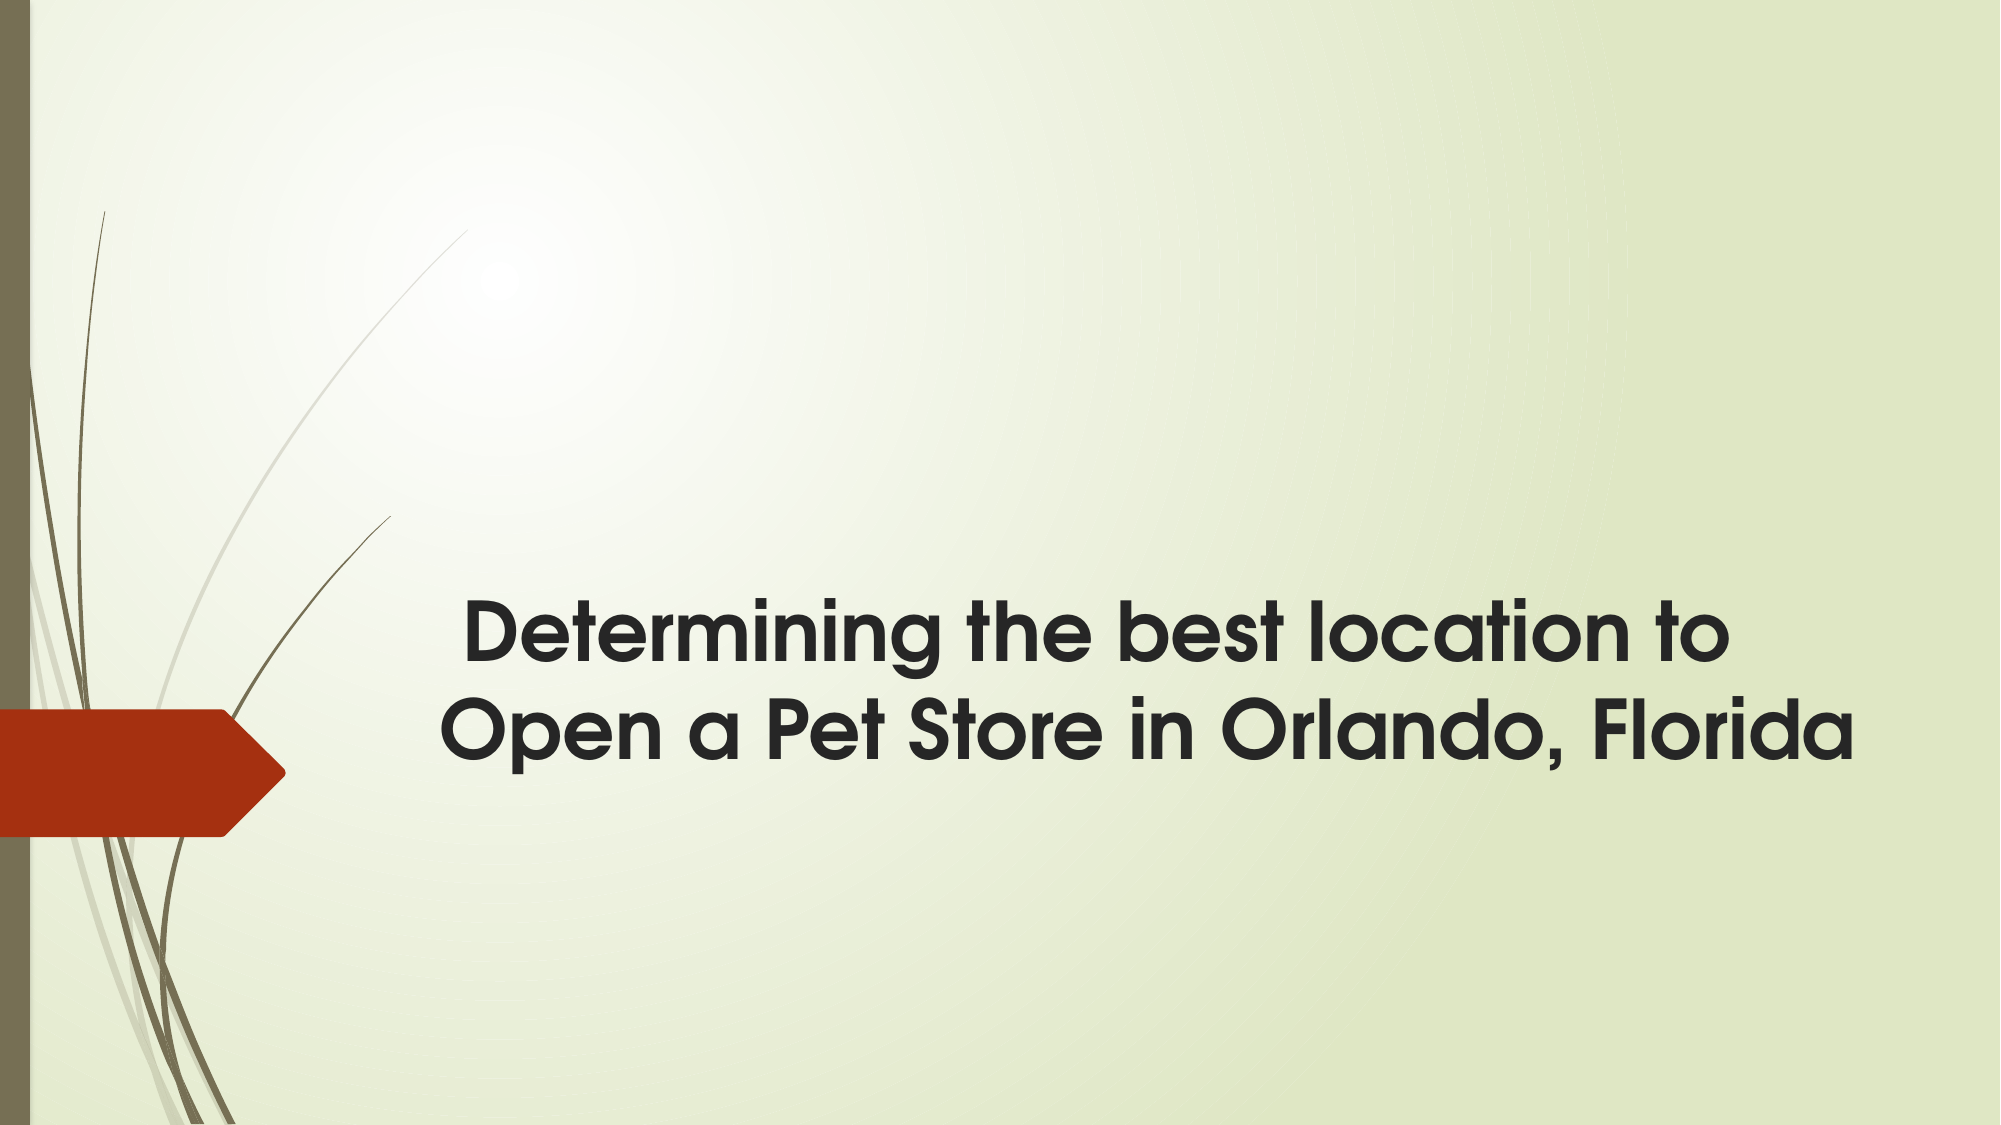

# Determining the best location to Open a Pet Store in Orlando, Florida